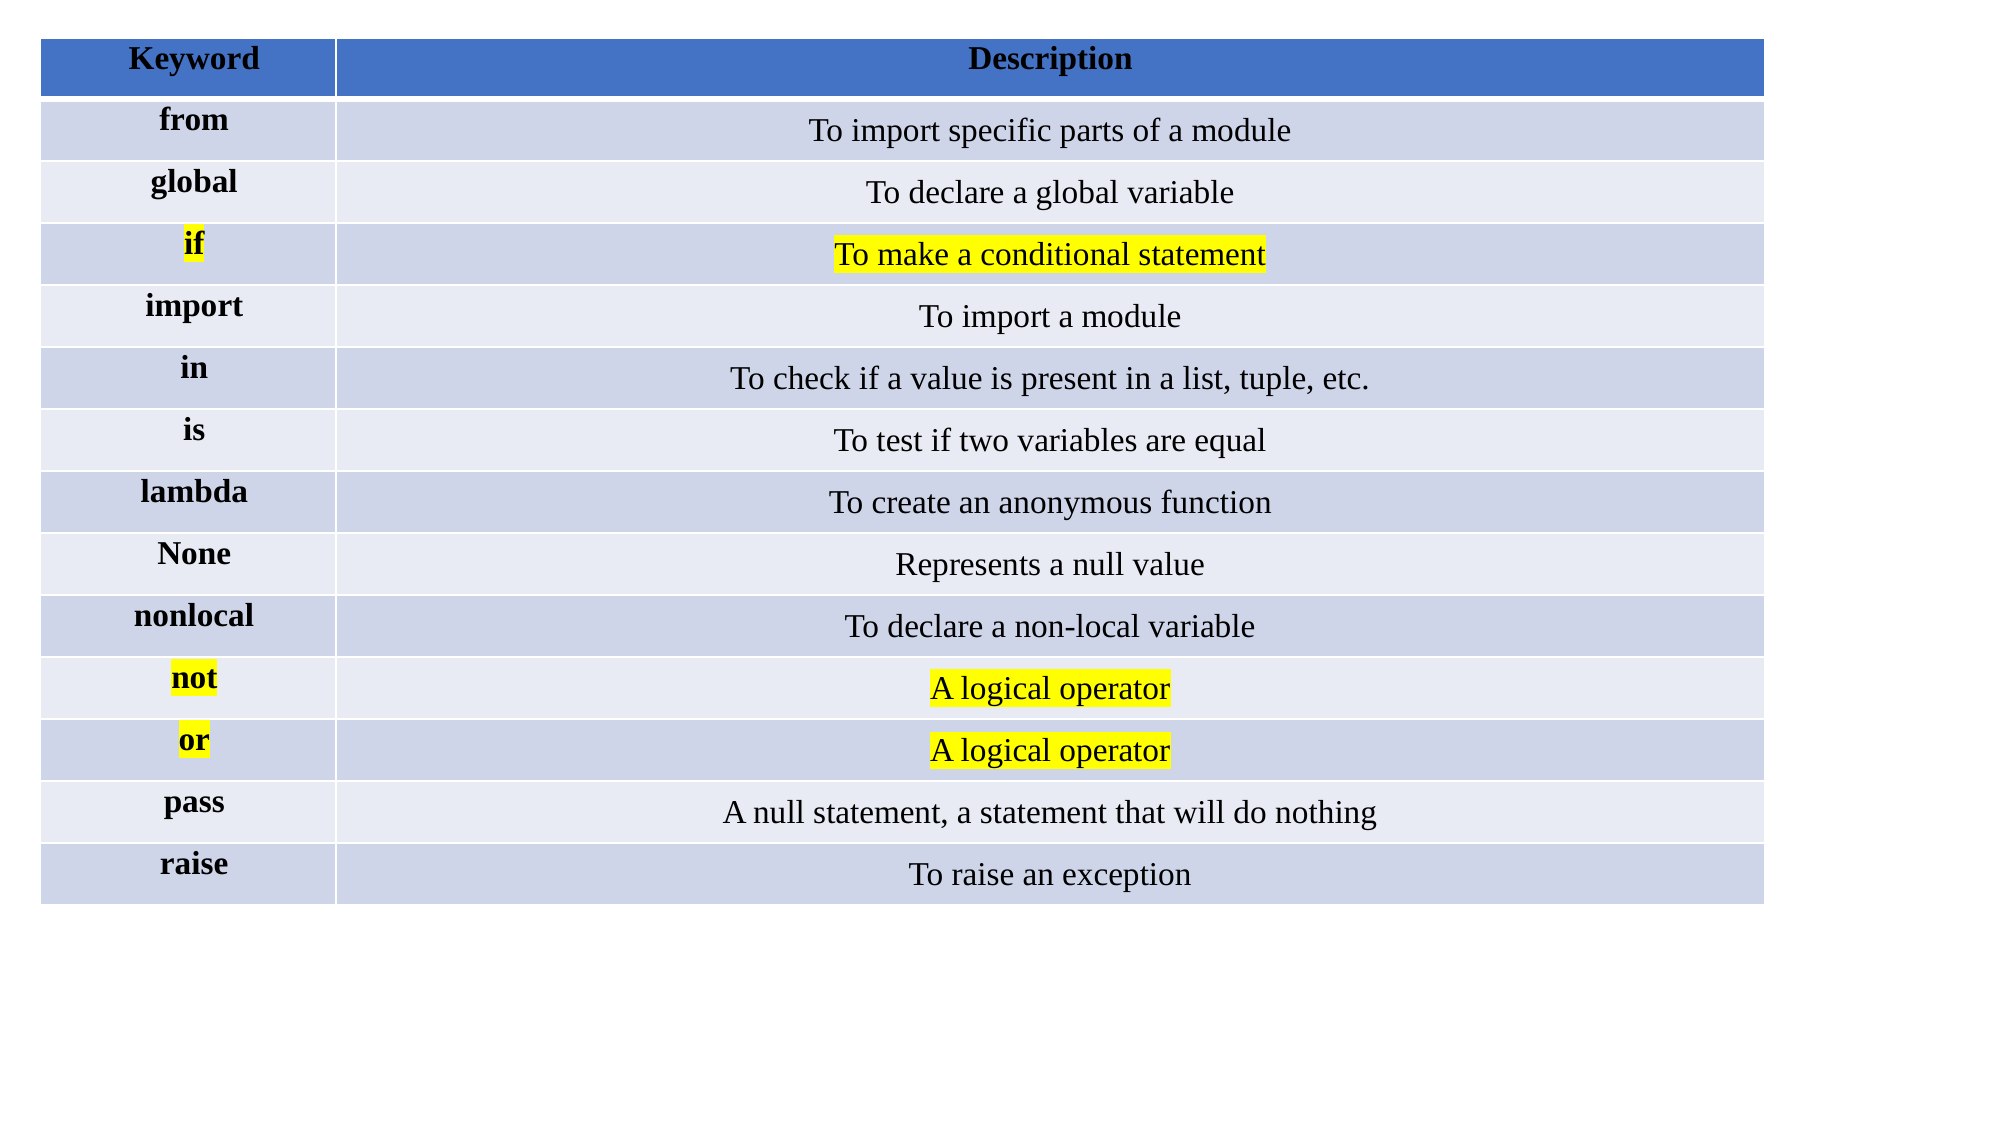

| Keyword | Description |
| --- | --- |
| from | To import specific parts of a module |
| global | To declare a global variable |
| if | To make a conditional statement |
| import | To import a module |
| in | To check if a value is present in a list, tuple, etc. |
| is | To test if two variables are equal |
| lambda | To create an anonymous function |
| None | Represents a null value |
| nonlocal | To declare a non-local variable |
| not | A logical operator |
| or | A logical operator |
| pass | A null statement, a statement that will do nothing |
| raise | To raise an exception |